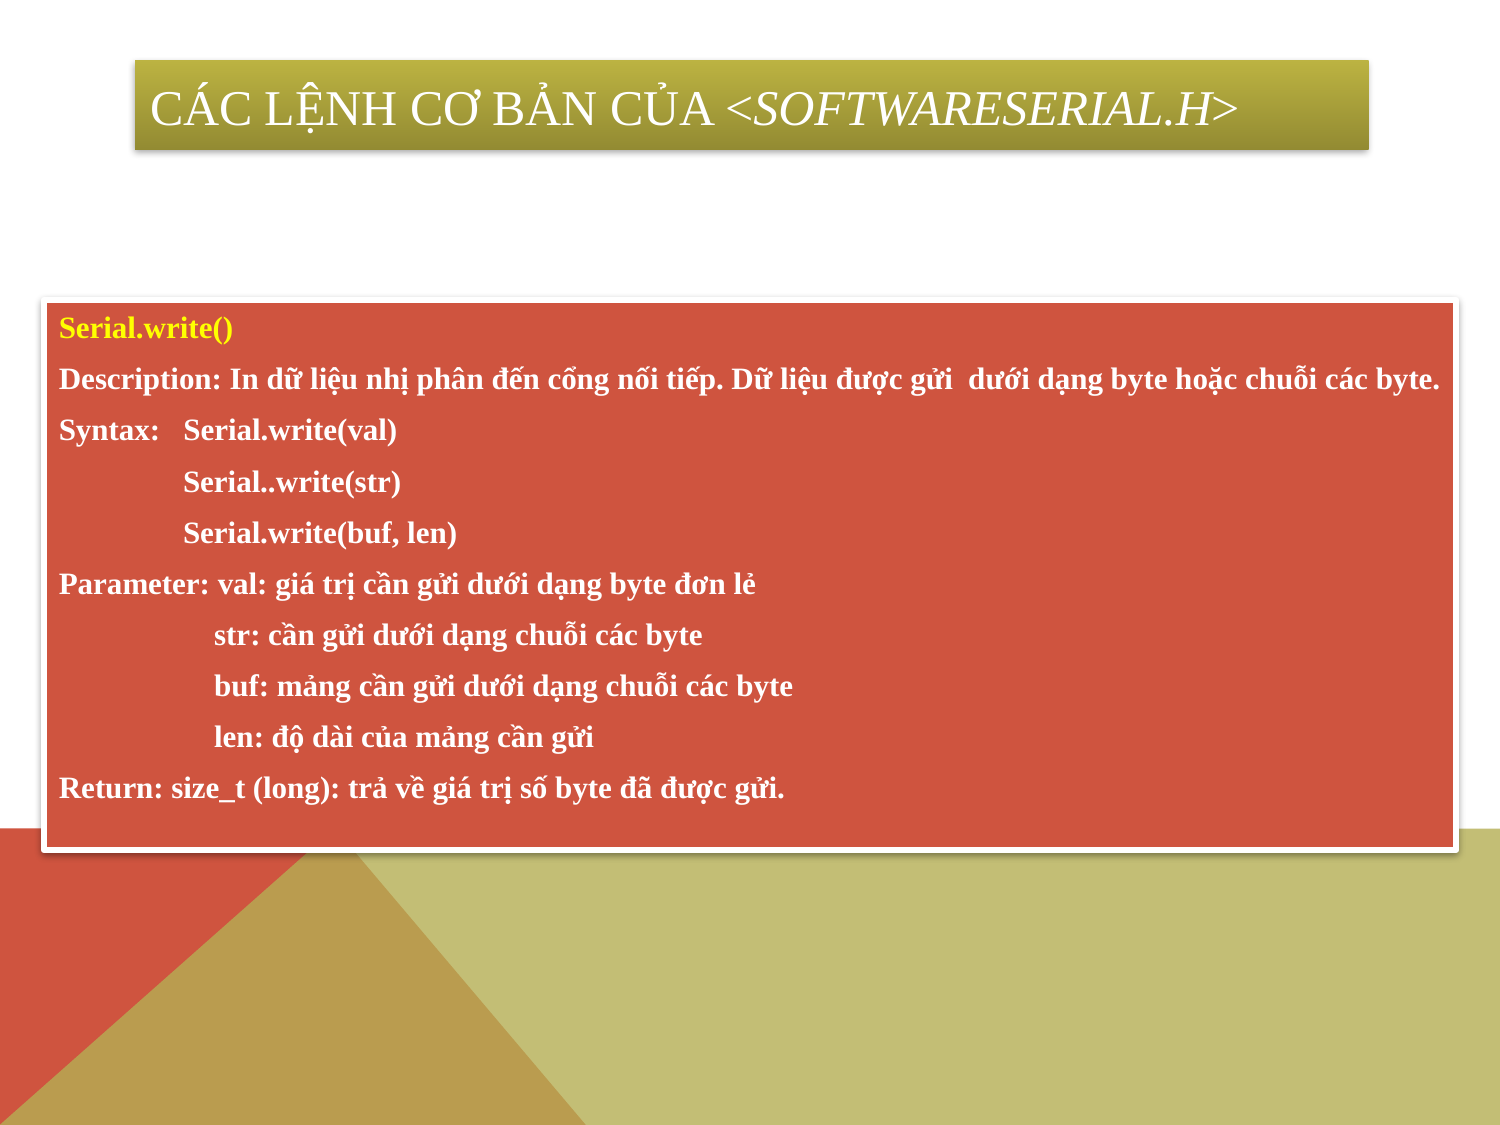

# Các Lệnh Cơ Bản Của <SofTwareSerial.h>
Serial.write()
Description: In dữ liệu nhị phân đến cổng nối tiếp. Dữ liệu được gửi  dưới dạng byte hoặc chuỗi các byte.
Syntax:   Serial.write(val)
	Serial..write(str)
	Serial.write(buf, len)
Parameter: val: giá trị cần gửi dưới dạng byte đơn lẻ
	    str: cần gửi dưới dạng chuỗi các byte
	    buf: mảng cần gửi dưới dạng chuỗi các byte
	    len: độ dài của mảng cần gửi
Return: size_t (long): trả về giá trị số byte đã được gửi.